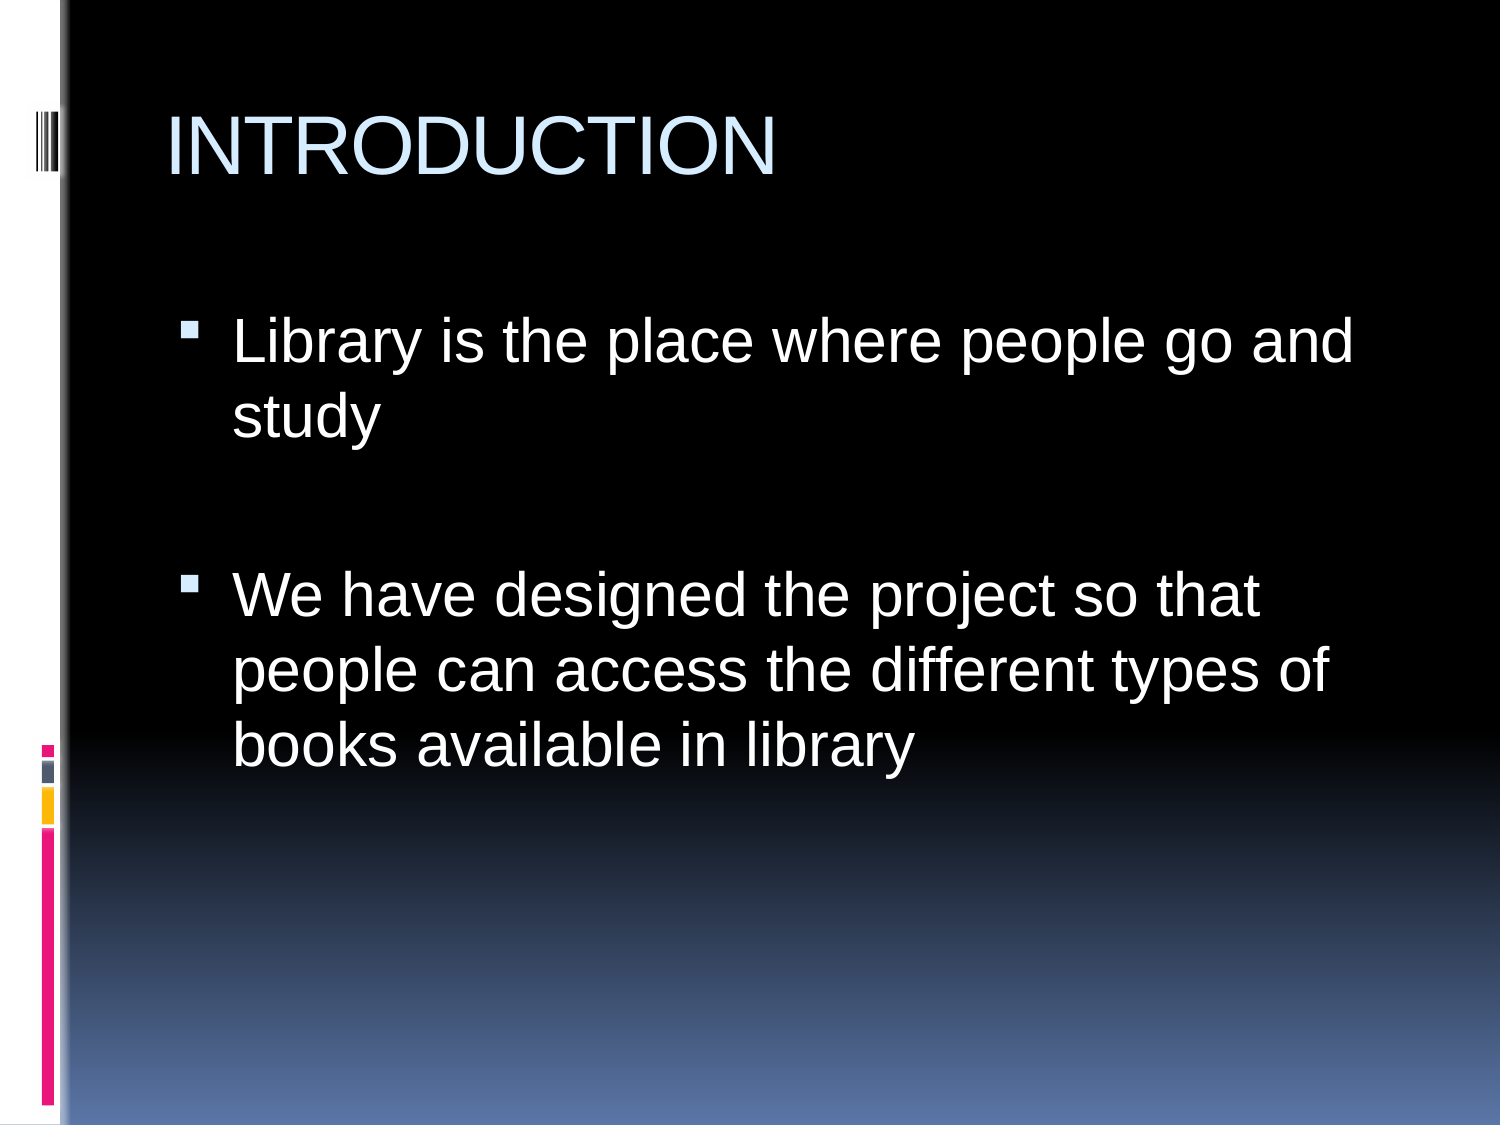

# INTRODUCTION
Library is the place where people go and study

We have designed the project so that people can access the different types of books available in library